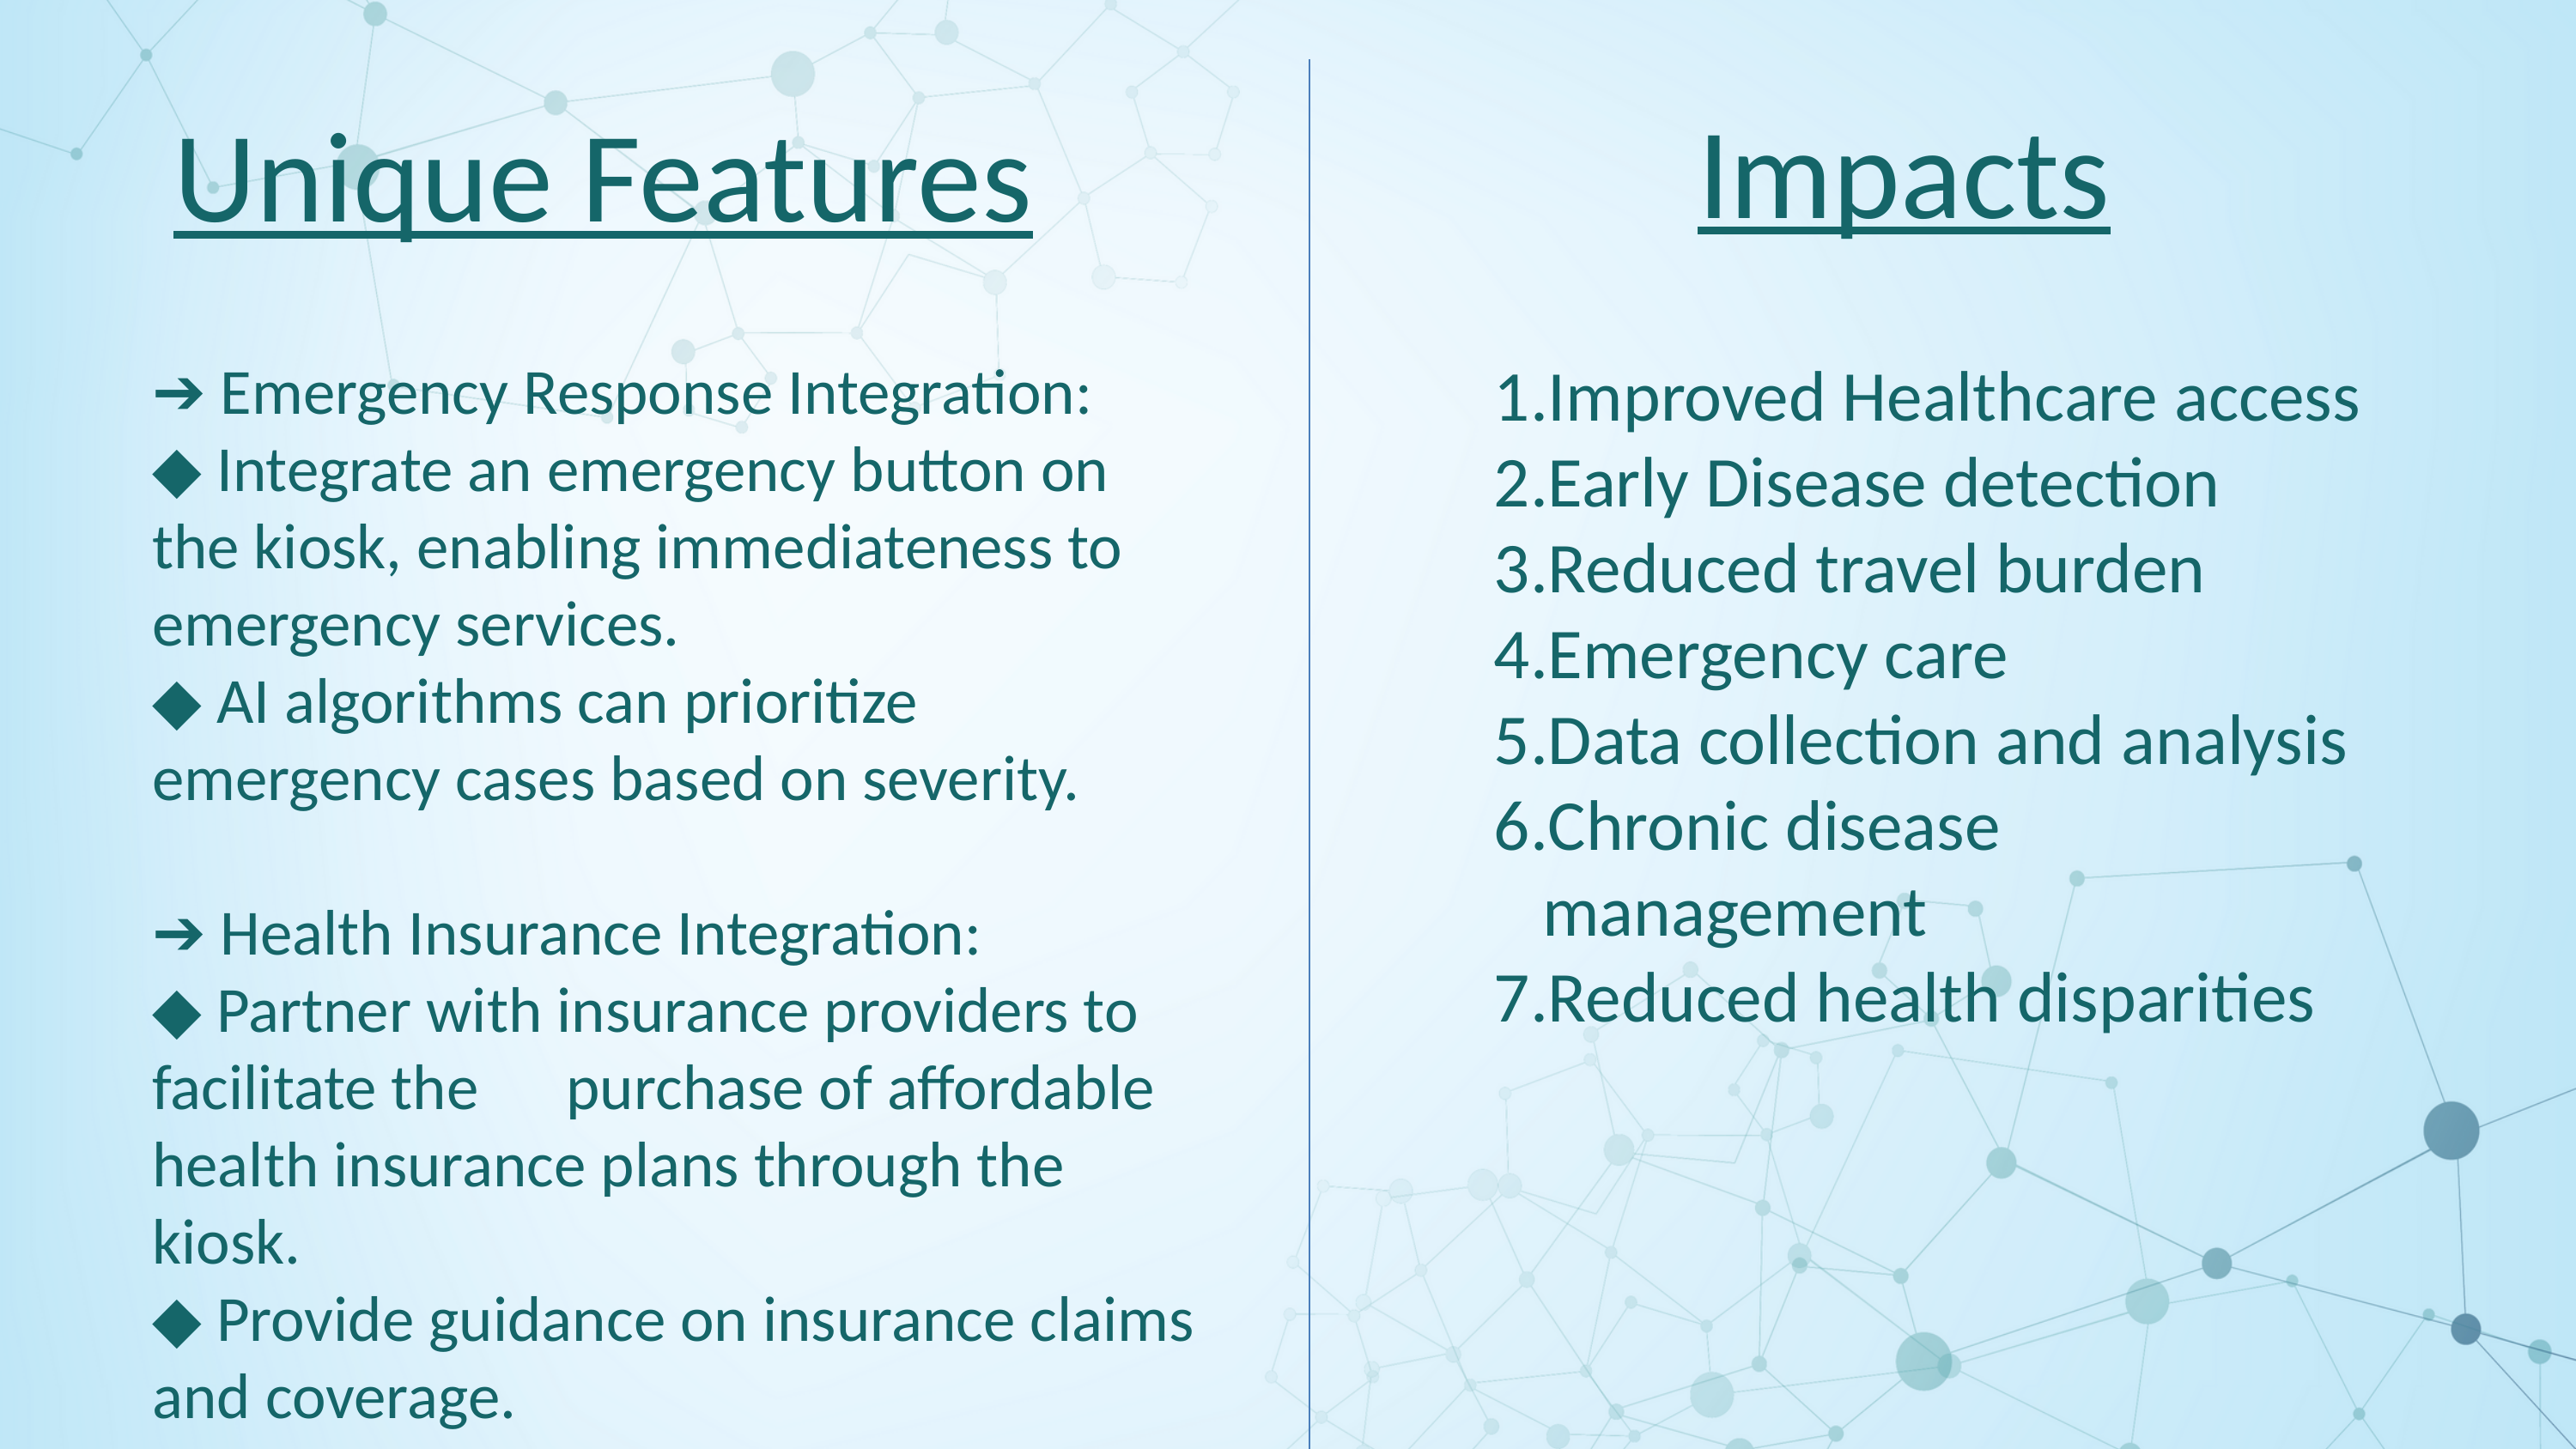

Impacts
Unique Features
➔ Emergency Response Integration:
◆ Integrate an emergency button on the kiosk, enabling immediateness to emergency services.
◆ AI algorithms can prioritize emergency cases based on severity.

➔ Health Insurance Integration:
◆ Partner with insurance providers to facilitate the      purchase of affordable health insurance plans through the kiosk.
◆ Provide guidance on insurance claims and coverage.
Improved Healthcare access
Early Disease detection
Reduced travel burden
Emergency care
Data collection and analysis
Chronic disease management
Reduced health disparities